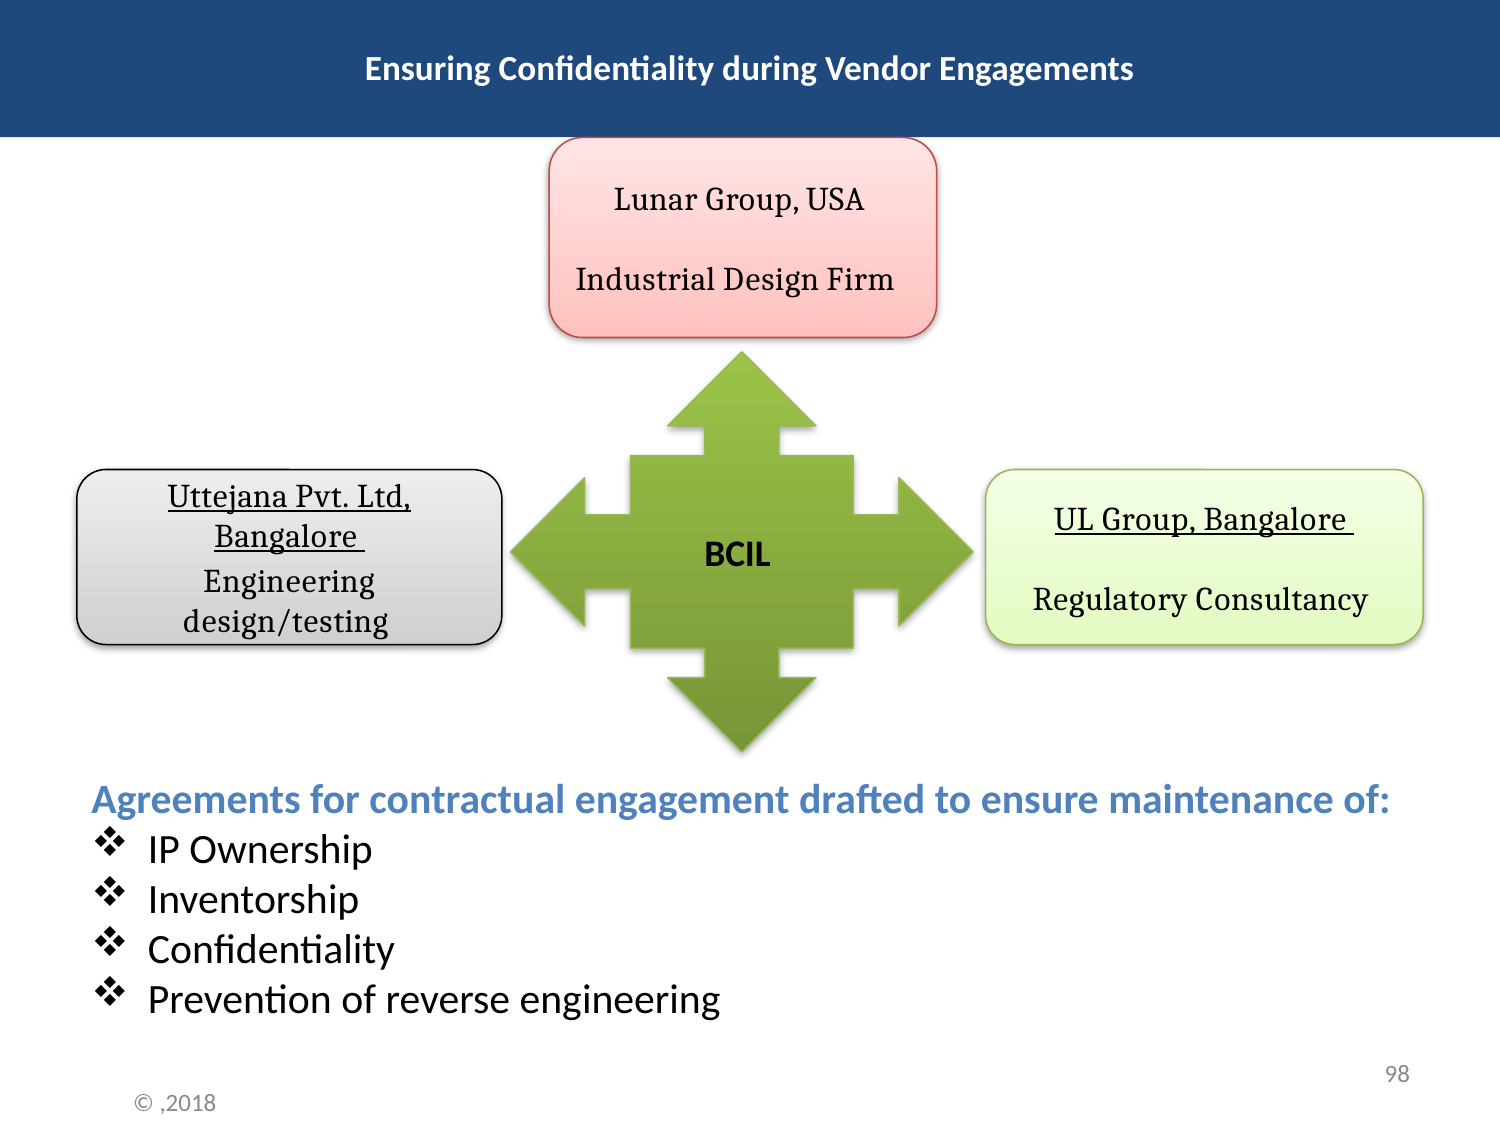

# Ensuring Confidentiality during Vendor Engagements
Lunar Group, USA

Industrial Design Firm
BCIL

Uttejana Pvt. Ltd, Bangalore

Engineering design/testing

UL Group, Bangalore

Regulatory Consultancy
Agreements for contractual engagement drafted to ensure maintenance of:
IP Ownership
Inventorship
Confidentiality
Prevention of reverse engineering
98
 © ,2018